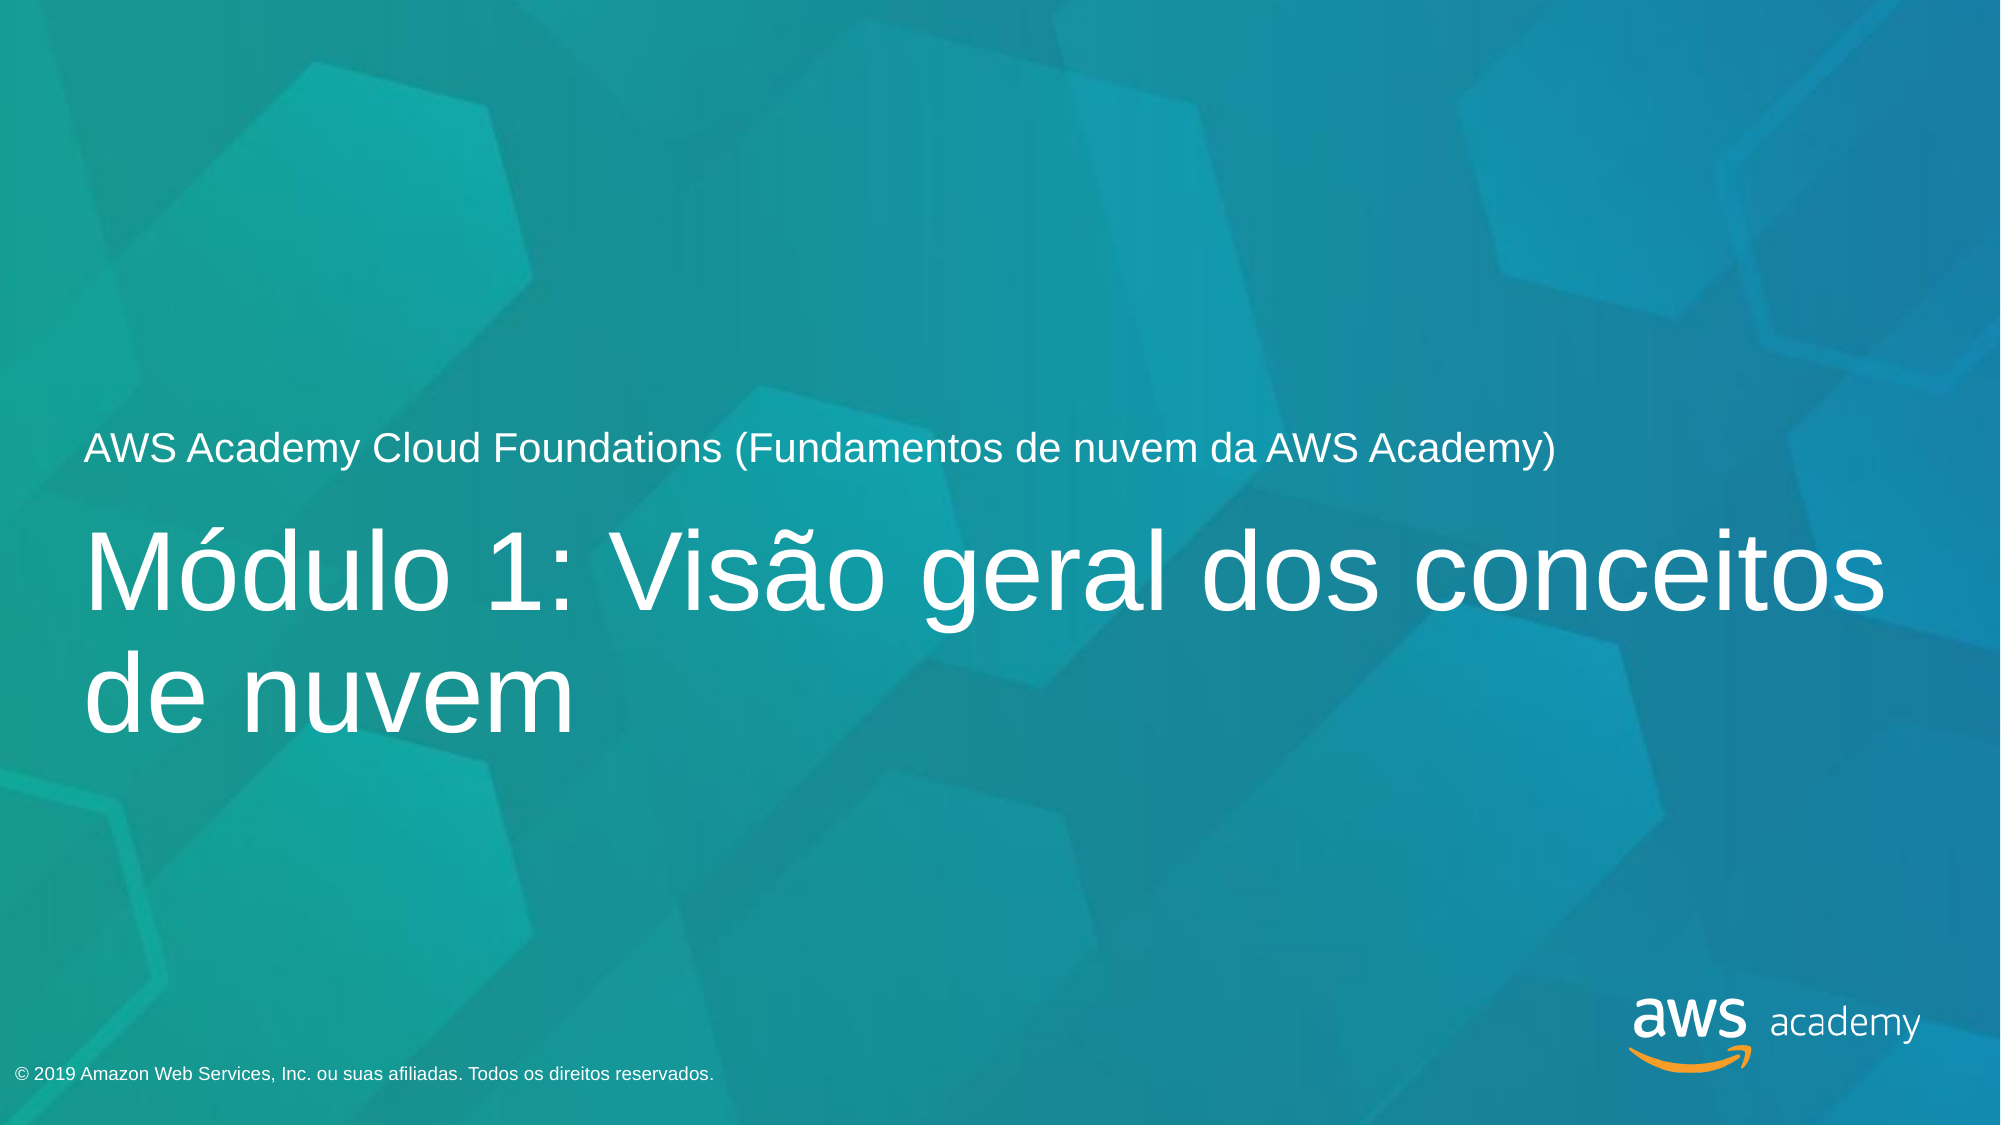

AWS Academy Cloud Foundations (Fundamentos de nuvem da AWS Academy)
# Módulo 1: Visão geral dos conceitos de nuvem
© 2019 Amazon Web Services, Inc. ou suas afiliadas. Todos os direitos reservados.